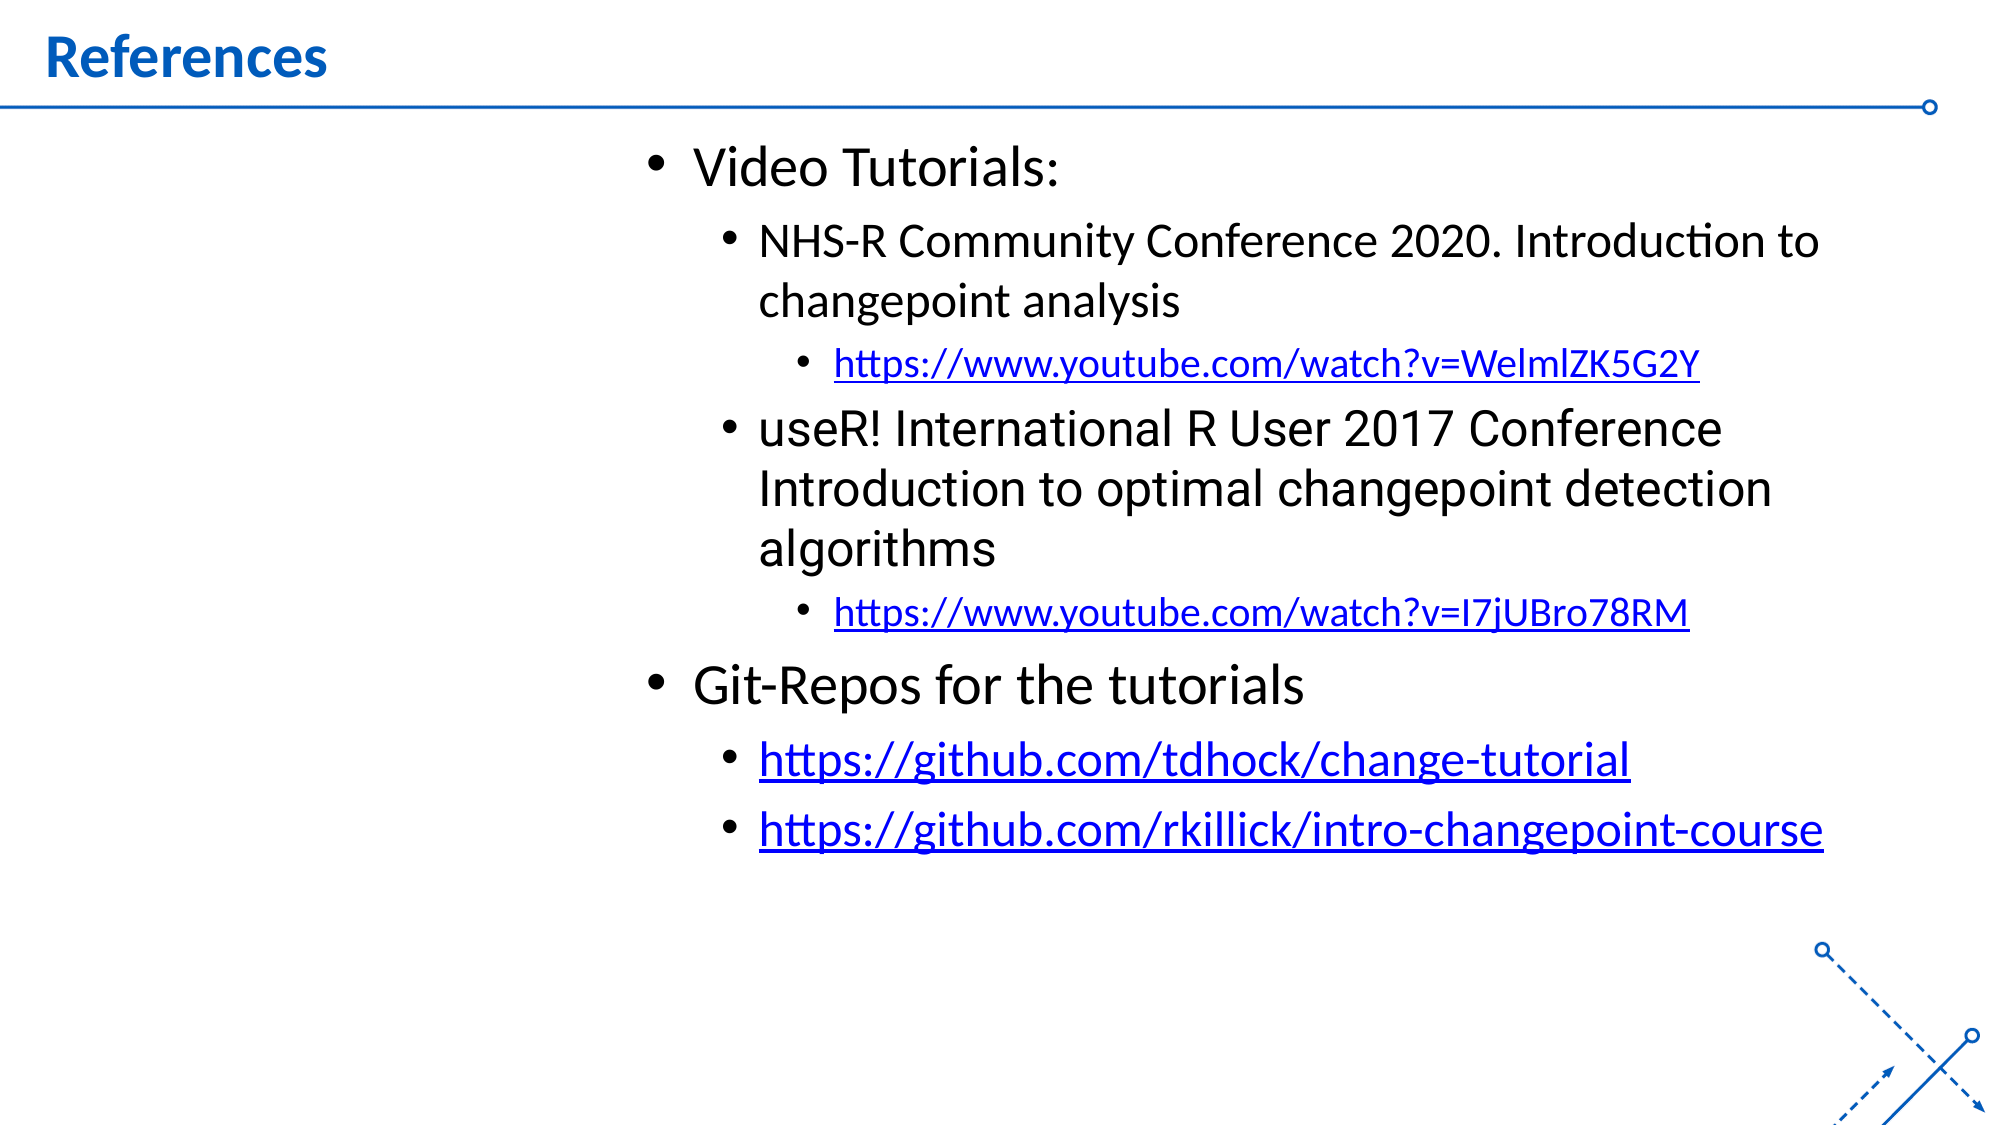

# References
Video Tutorials:
NHS-R Community Conference 2020. Introduction to changepoint analysis
https://www.youtube.com/watch?v=WelmlZK5G2Y
useR! International R User 2017 Conference Introduction to optimal changepoint detection algorithms
https://www.youtube.com/watch?v=I7jUBro78RM
Git-Repos for the tutorials
https://github.com/tdhock/change-tutorial
https://github.com/rkillick/intro-changepoint-course